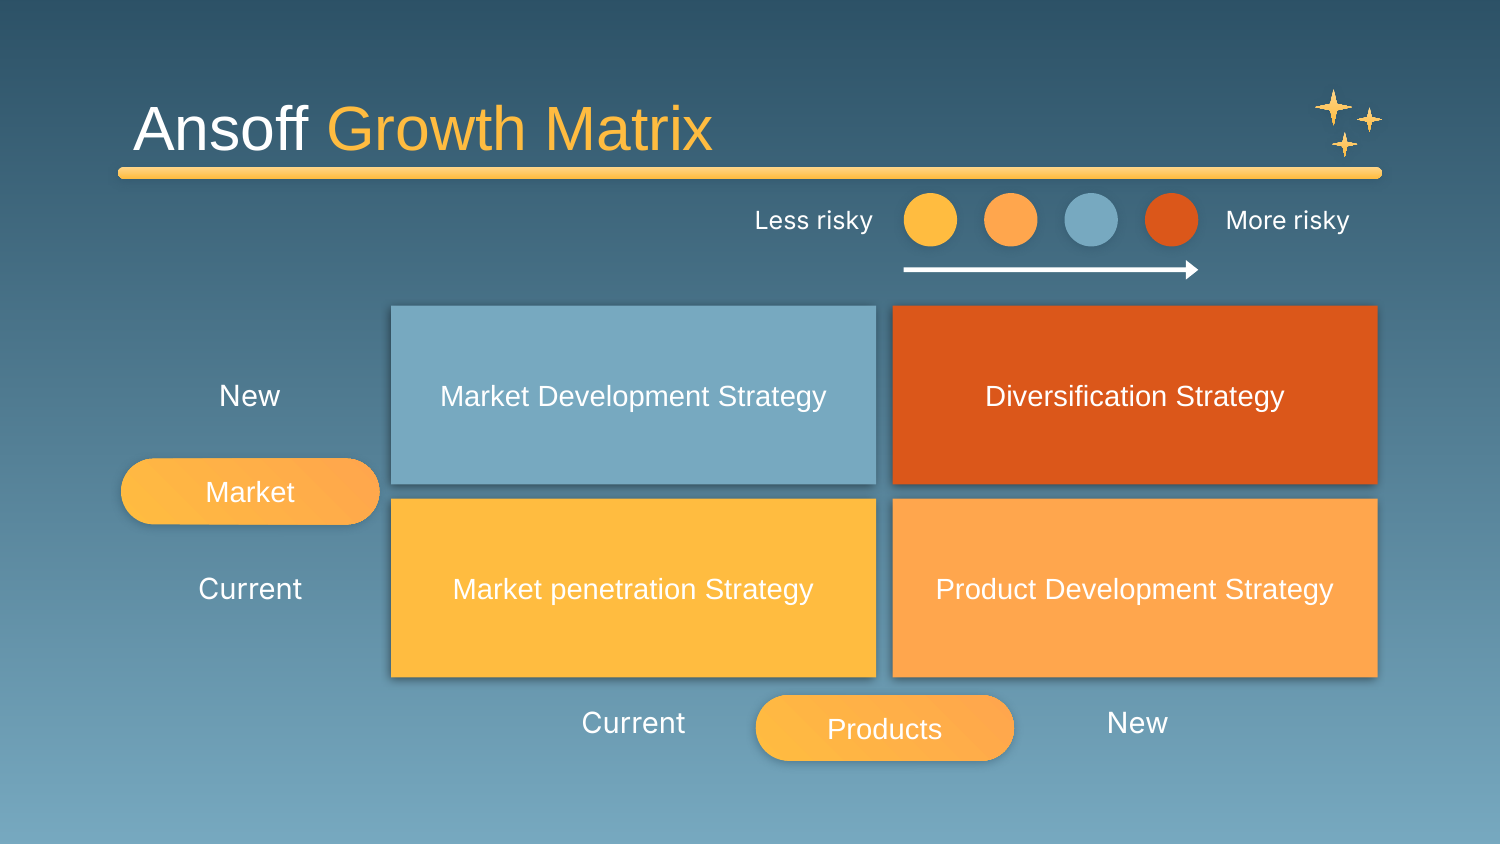

# Ansoff Growth Matrix
Less risky
More risky

Market Development Strategy
Diversification Strategy
New

Market
Market penetration Strategy
Product Development Strategy
Current
Current

Products
New